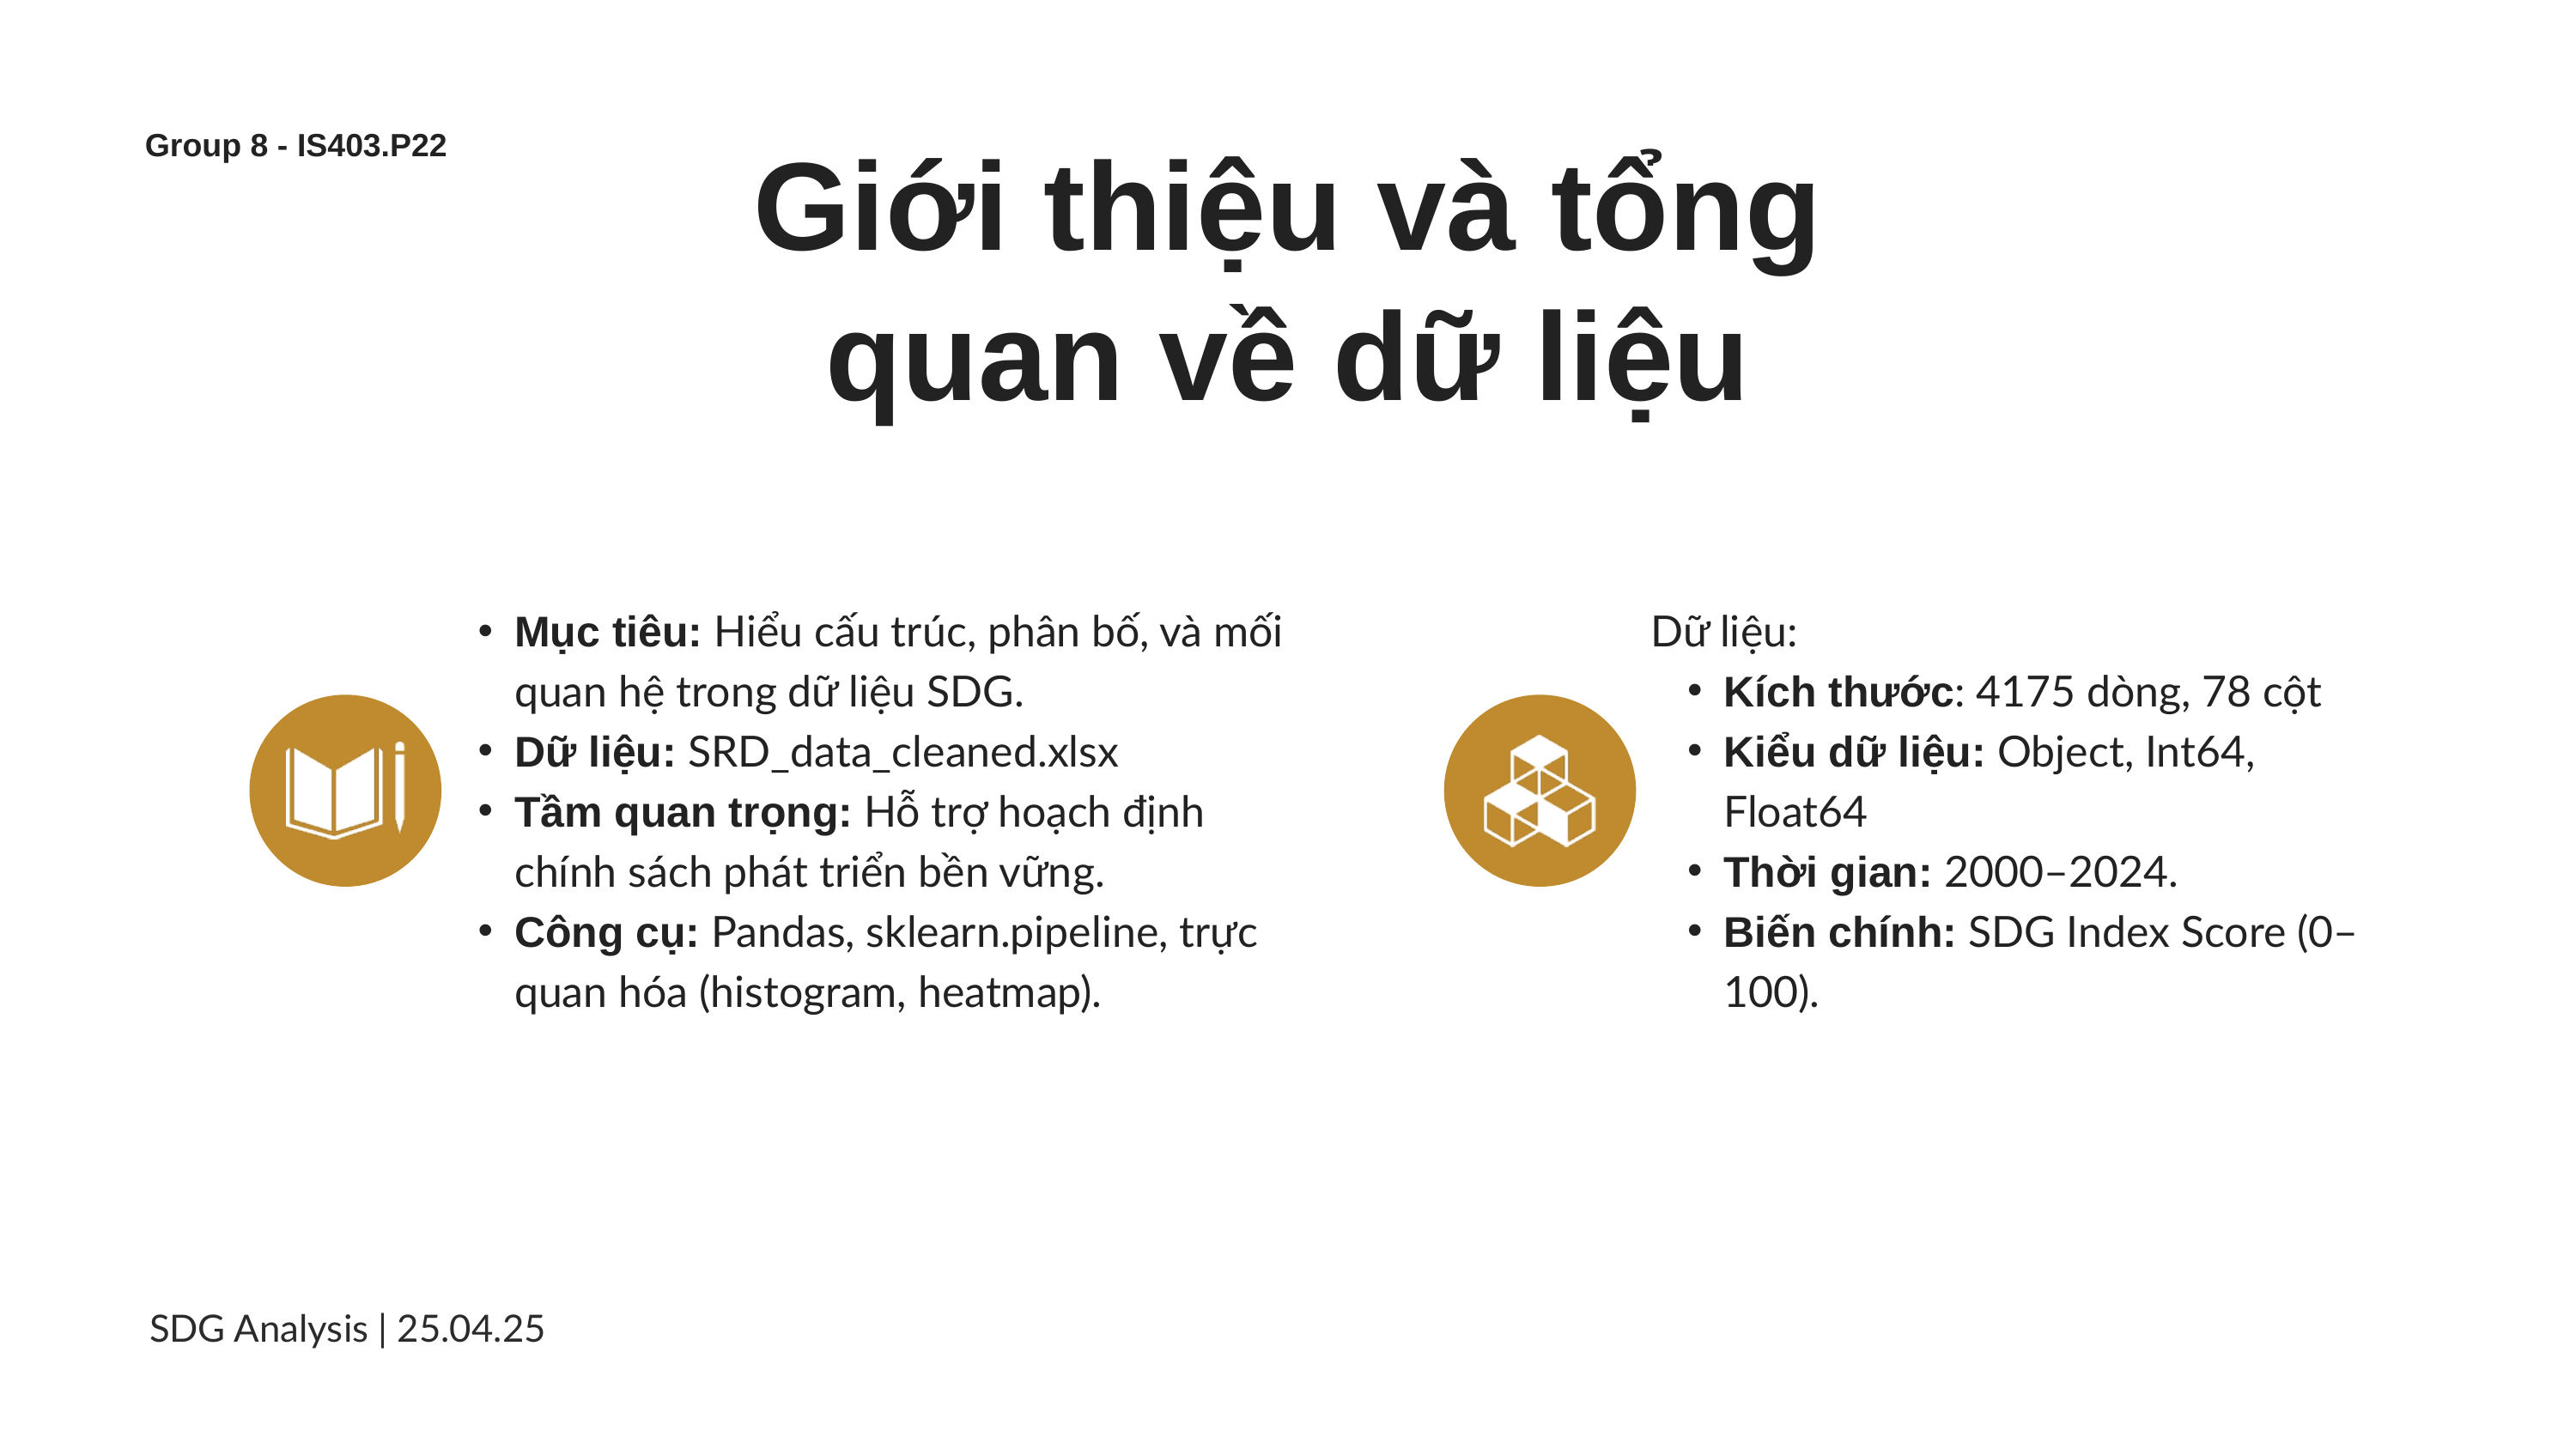

Group 8 - IS403.P22
Giới thiệu và tổng quan về dữ liệu
Mục tiêu: Hiểu cấu trúc, phân bố, và mối quan hệ trong dữ liệu SDG.
Dữ liệu: SRD_data_cleaned.xlsx
Tầm quan trọng: Hỗ trợ hoạch định chính sách phát triển bền vững.
Công cụ: Pandas, sklearn.pipeline, trực quan hóa (histogram, heatmap).
Dữ liệu:
Kích thước: 4175 dòng, 78 cột
Kiểu dữ liệu: Object, Int64, Float64
Thời gian: 2000–2024.
Biến chính: SDG Index Score (0–100).

SDG Analysis | 25.04.25